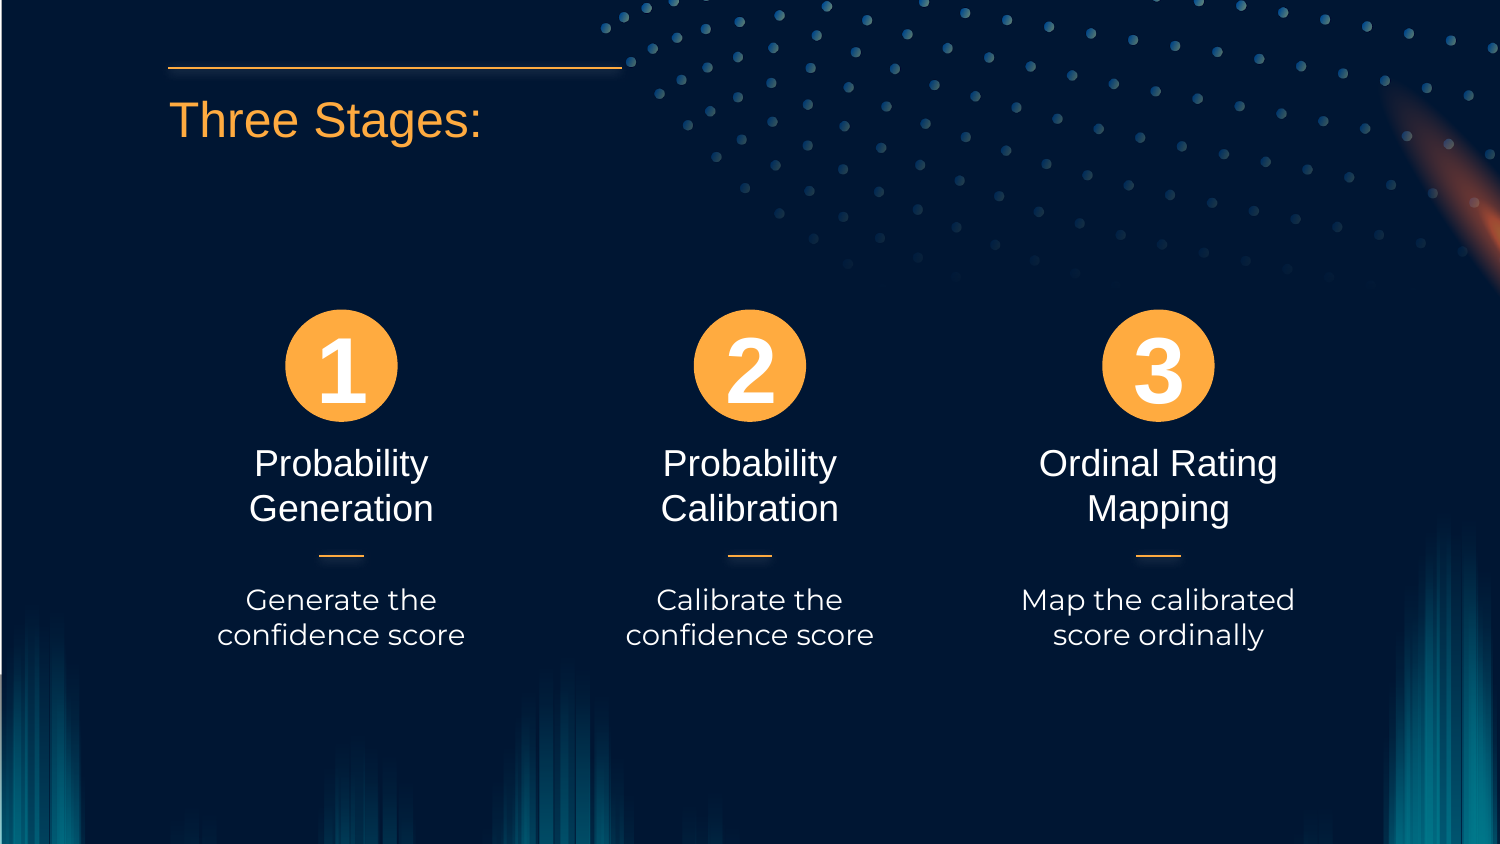

Three Stages:
1
2
3
Probability Generation
# Probability Calibration
Ordinal Rating Mapping
Generate the confidence score
Calibrate the confidence score
Map the calibrated score ordinally